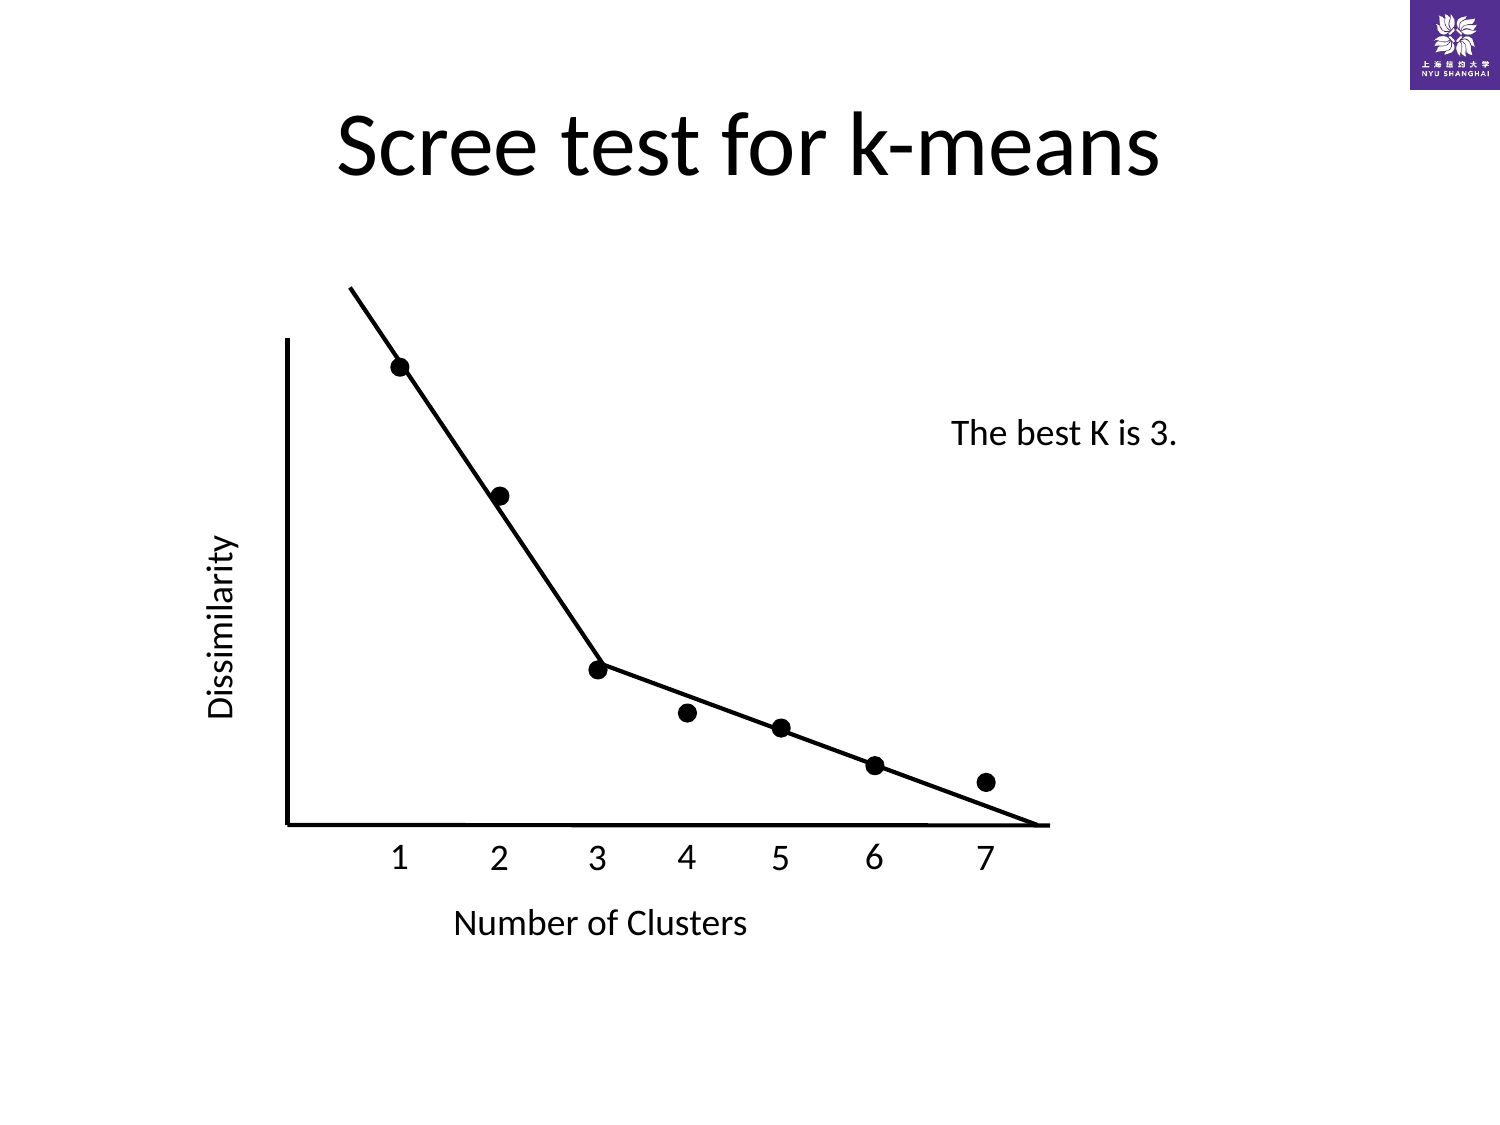

# Scree test for k-means

The best K is 3.
Dissimilarity

1
4
6
2
3
5
7
Number of Clusters